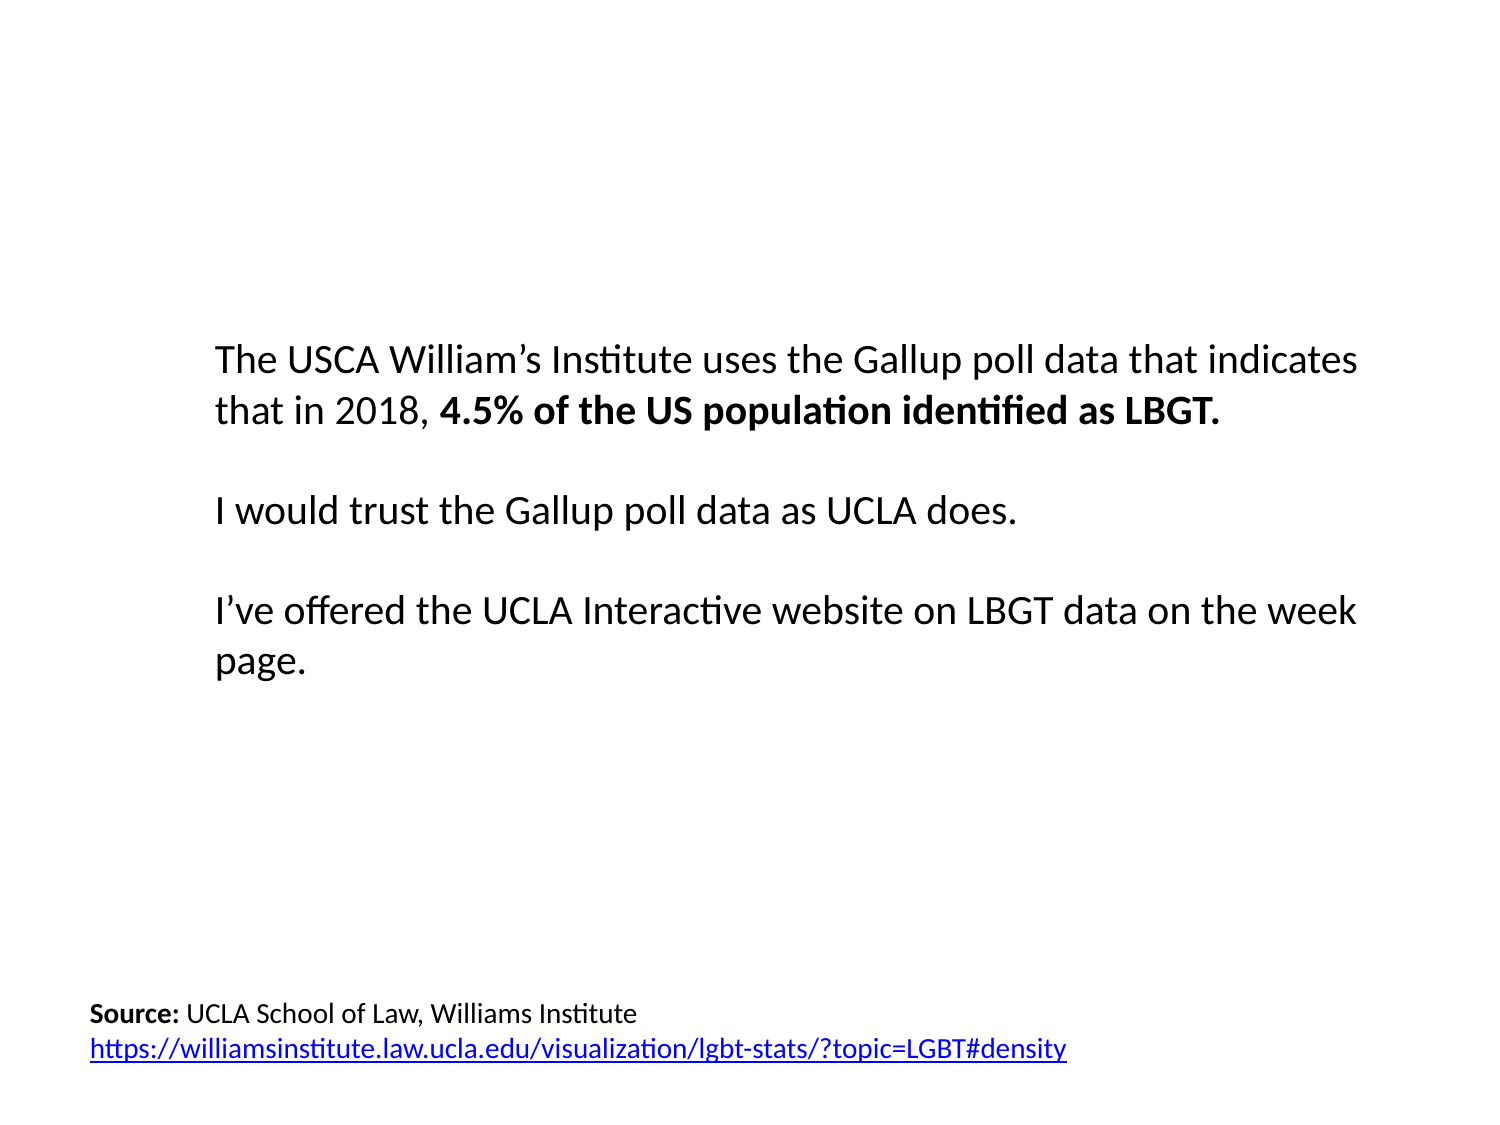

The USCA William’s Institute uses the Gallup poll data that indicates that in 2018, 4.5% of the US population identified as LBGT.

I would trust the Gallup poll data as UCLA does.

I’ve offered the UCLA Interactive website on LBGT data on the week page.
Source: UCLA School of Law, Williams Institute
https://williamsinstitute.law.ucla.edu/visualization/lgbt-stats/?topic=LGBT#density